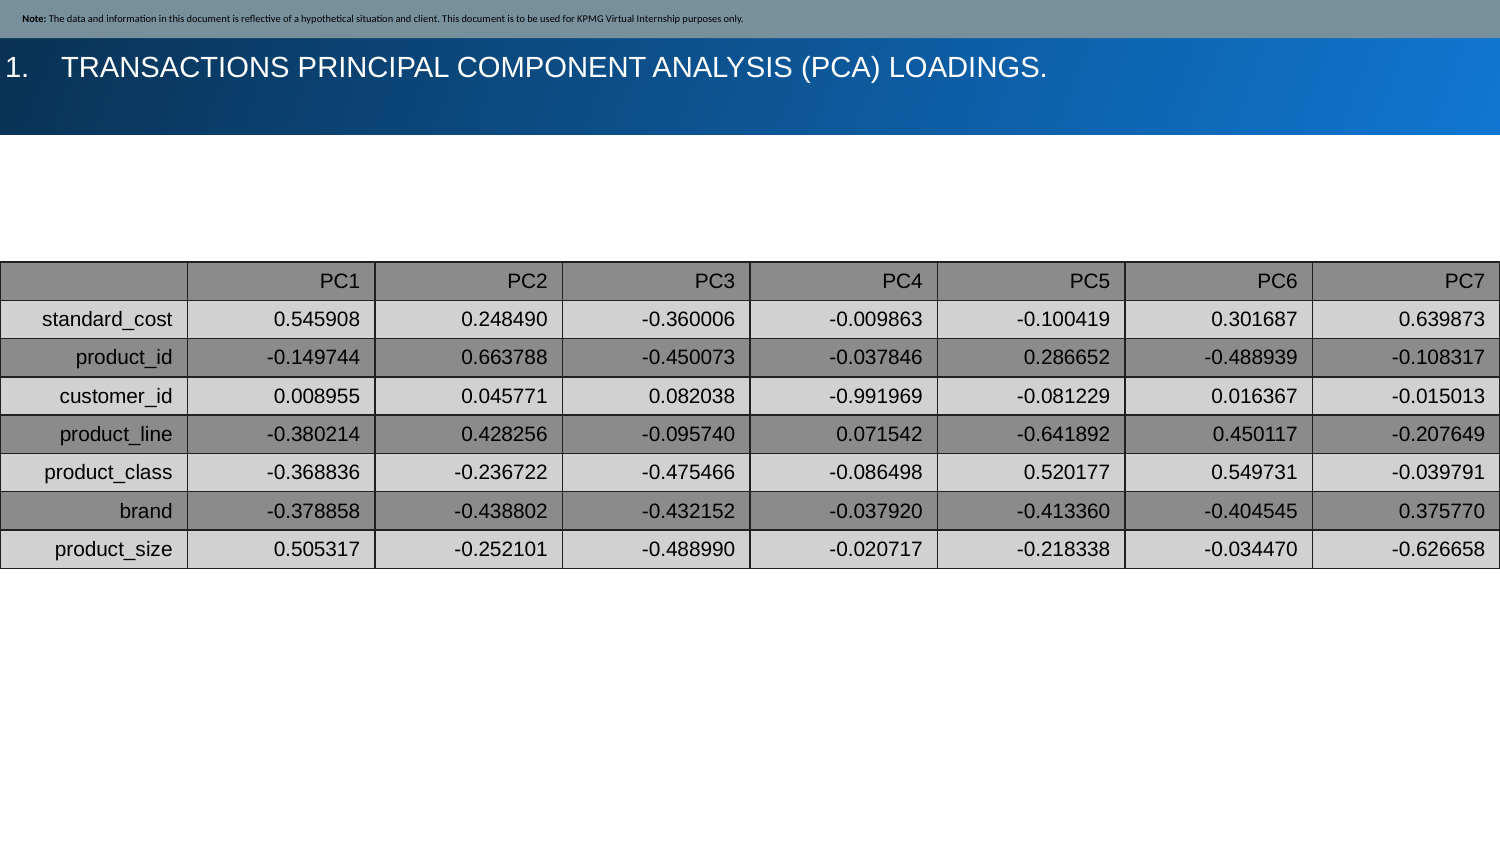

TRANSACTIONS PRINCIPAL COMPONENT ANALYSIS (PCA) LOADINGS.
       Note: The data and information in this document is reflective of a hypothetical situation and client. This document is to be used for KPMG Virtual Internship purposes only.

|  | PC1 | PC2 | PC3 | PC4 | PC5 | PC6 | PC7 |
| --- | --- | --- | --- | --- | --- | --- | --- |
| standard\_cost | 0.545908 | 0.248490 | -0.360006 | -0.009863 | -0.100419 | 0.301687 | 0.639873 |
| product\_id | -0.149744 | 0.663788 | -0.450073 | -0.037846 | 0.286652 | -0.488939 | -0.108317 |
| customer\_id | 0.008955 | 0.045771 | 0.082038 | -0.991969 | -0.081229 | 0.016367 | -0.015013 |
| product\_line | -0.380214 | 0.428256 | -0.095740 | 0.071542 | -0.641892 | 0.450117 | -0.207649 |
| product\_class | -0.368836 | -0.236722 | -0.475466 | -0.086498 | 0.520177 | 0.549731 | -0.039791 |
| brand | -0.378858 | -0.438802 | -0.432152 | -0.037920 | -0.413360 | -0.404545 | 0.375770 |
| product\_size | 0.505317 | -0.252101 | -0.488990 | -0.020717 | -0.218338 | -0.034470 | -0.626658 |